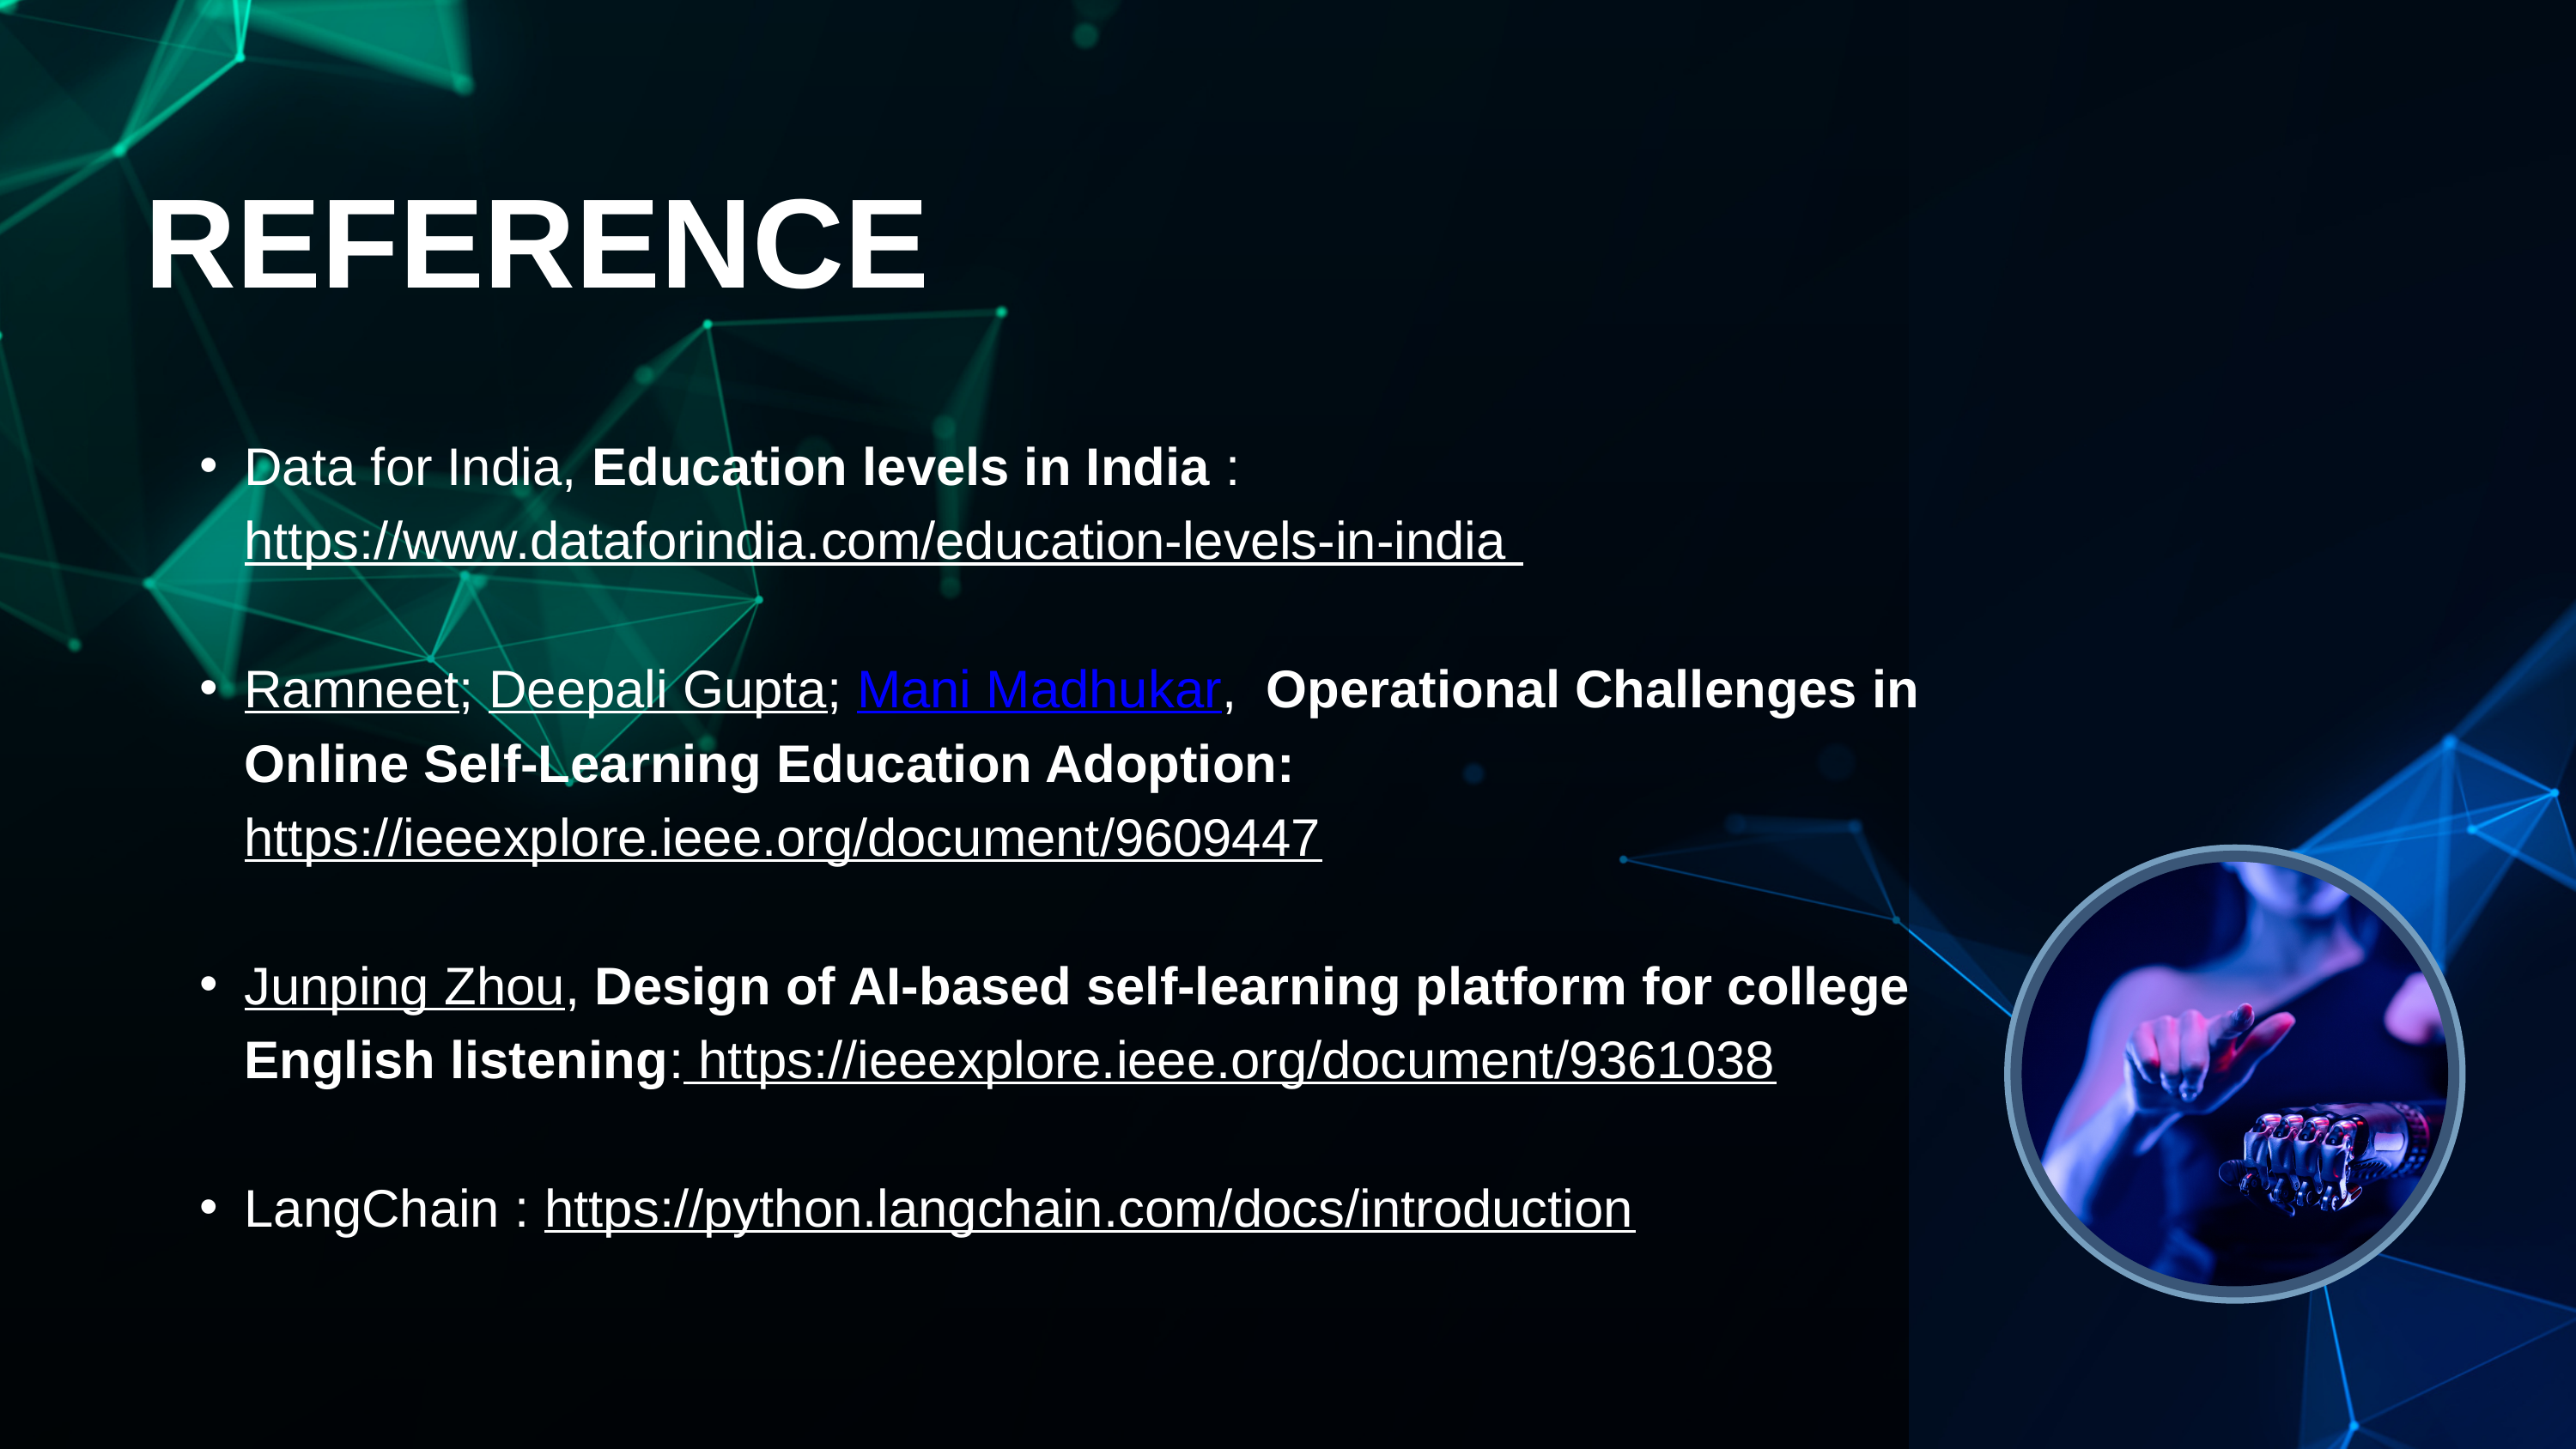

REFERENCE
Data for India, Education levels in India : https://www.dataforindia.com/education-levels-in-india

Ramneet; Deepali Gupta; Mani Madhukar,  Operational Challenges in Online Self-Learning Education Adoption: https://ieeexplore.ieee.org/document/9609447

Junping Zhou, Design of AI-based self-learning platform for college English listening: https://ieeexplore.ieee.org/document/9361038

LangChain : https://python.langchain.com/docs/introduction